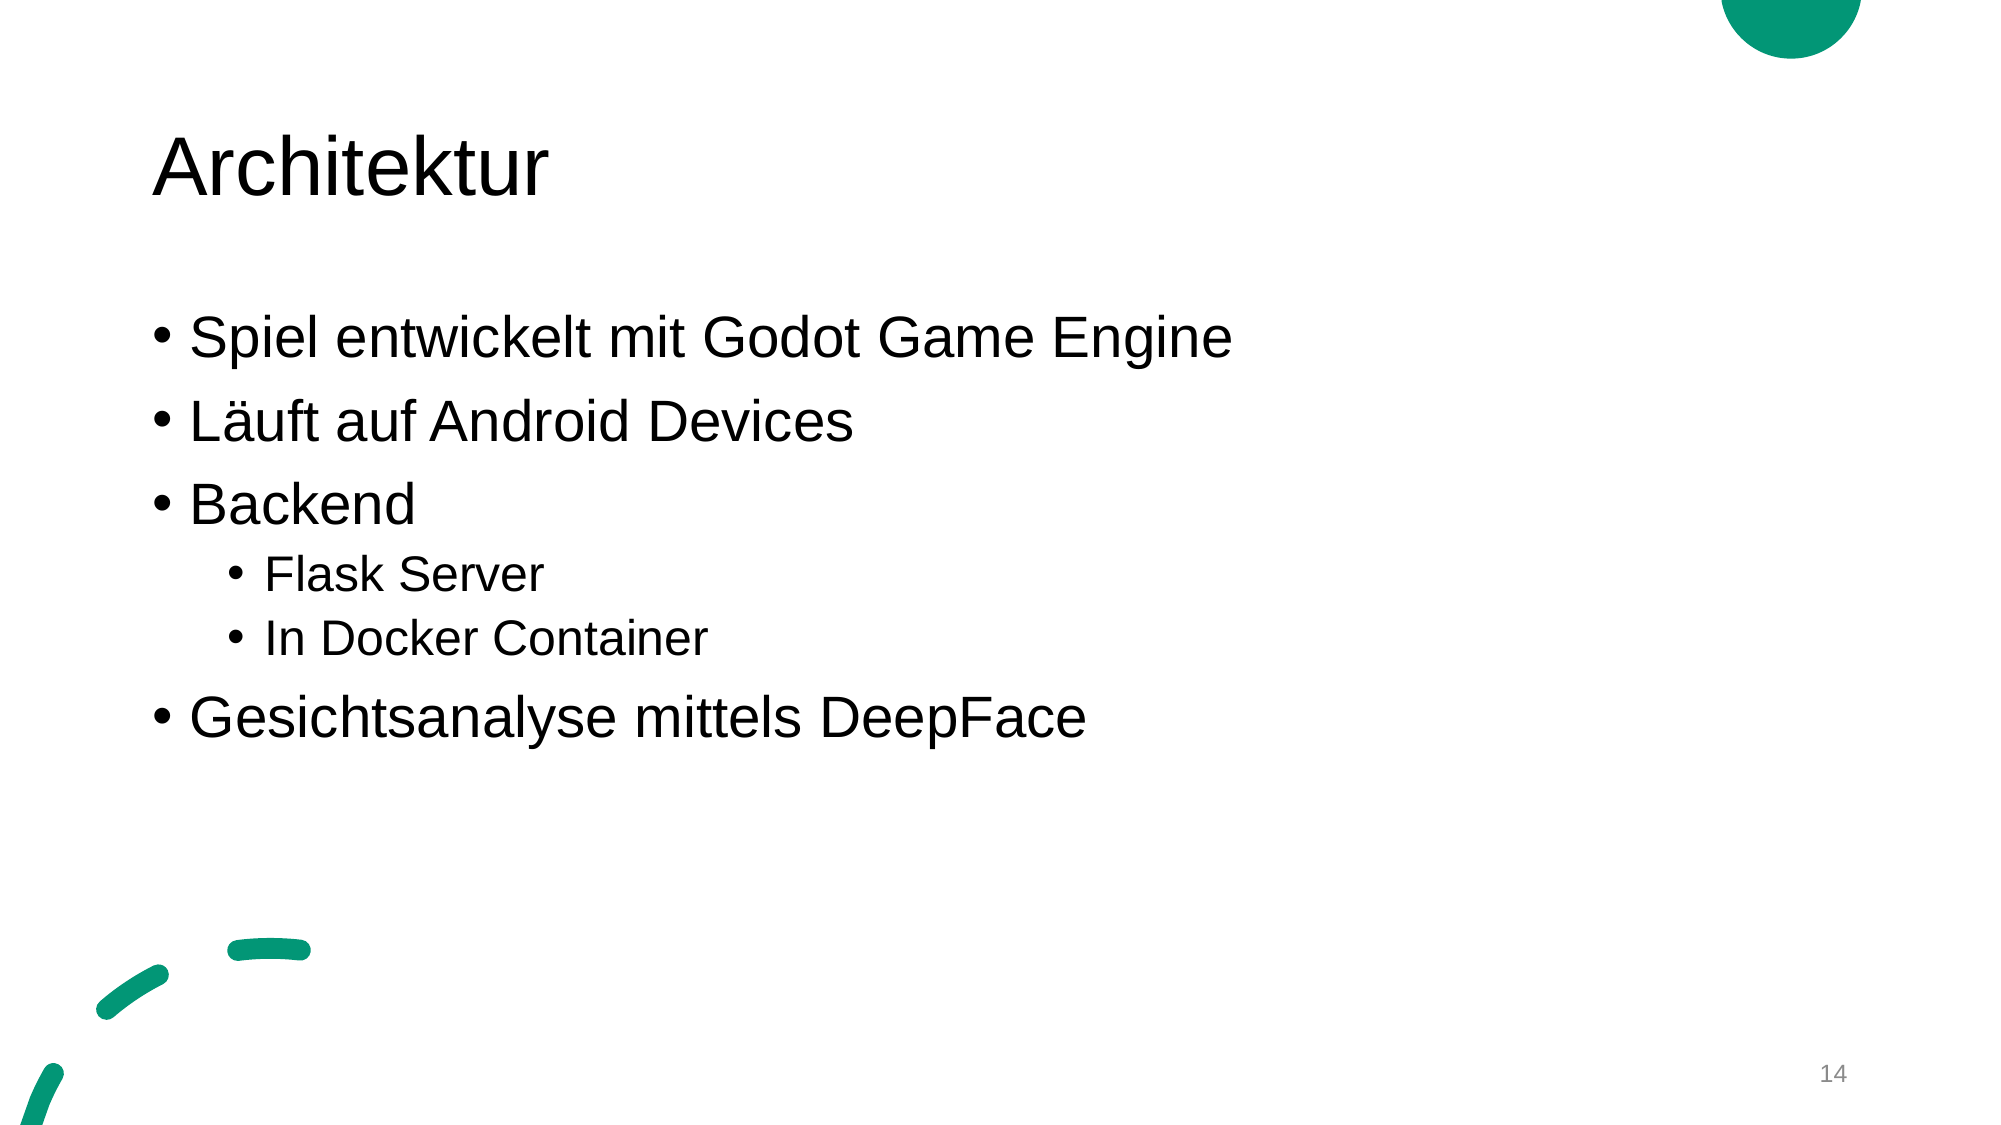

# Architektur
Spiel entwickelt mit Godot Game Engine
Läuft auf Android Devices
Backend
Flask Server
In Docker Container
Gesichtsanalyse mittels DeepFace
14